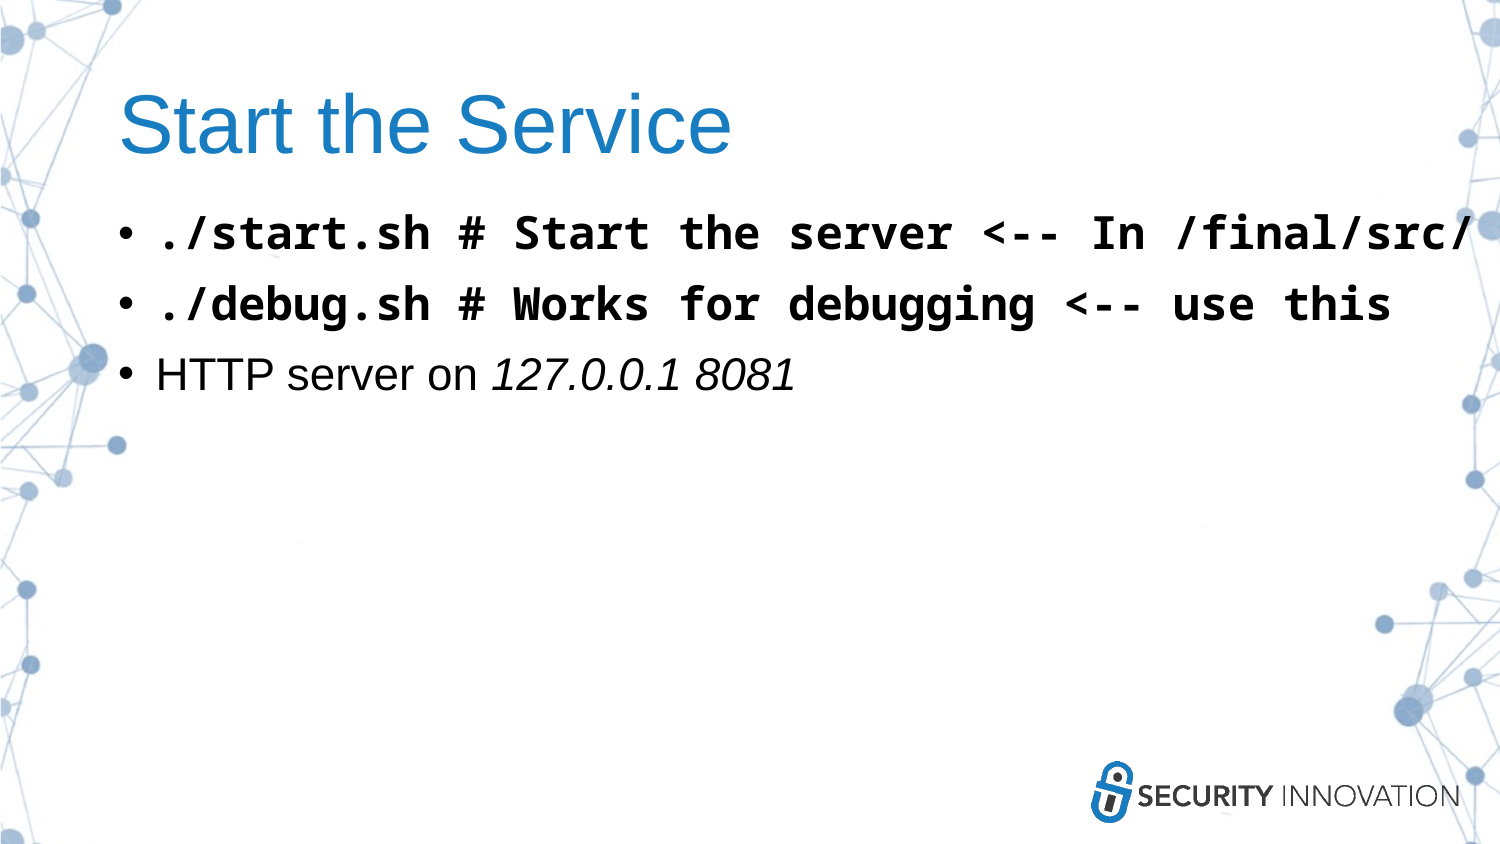

# Start the Service
./start.sh # Start the server <-- In /final/src/
./debug.sh # Works for debugging <-- use this
HTTP server on 127.0.0.1 8081